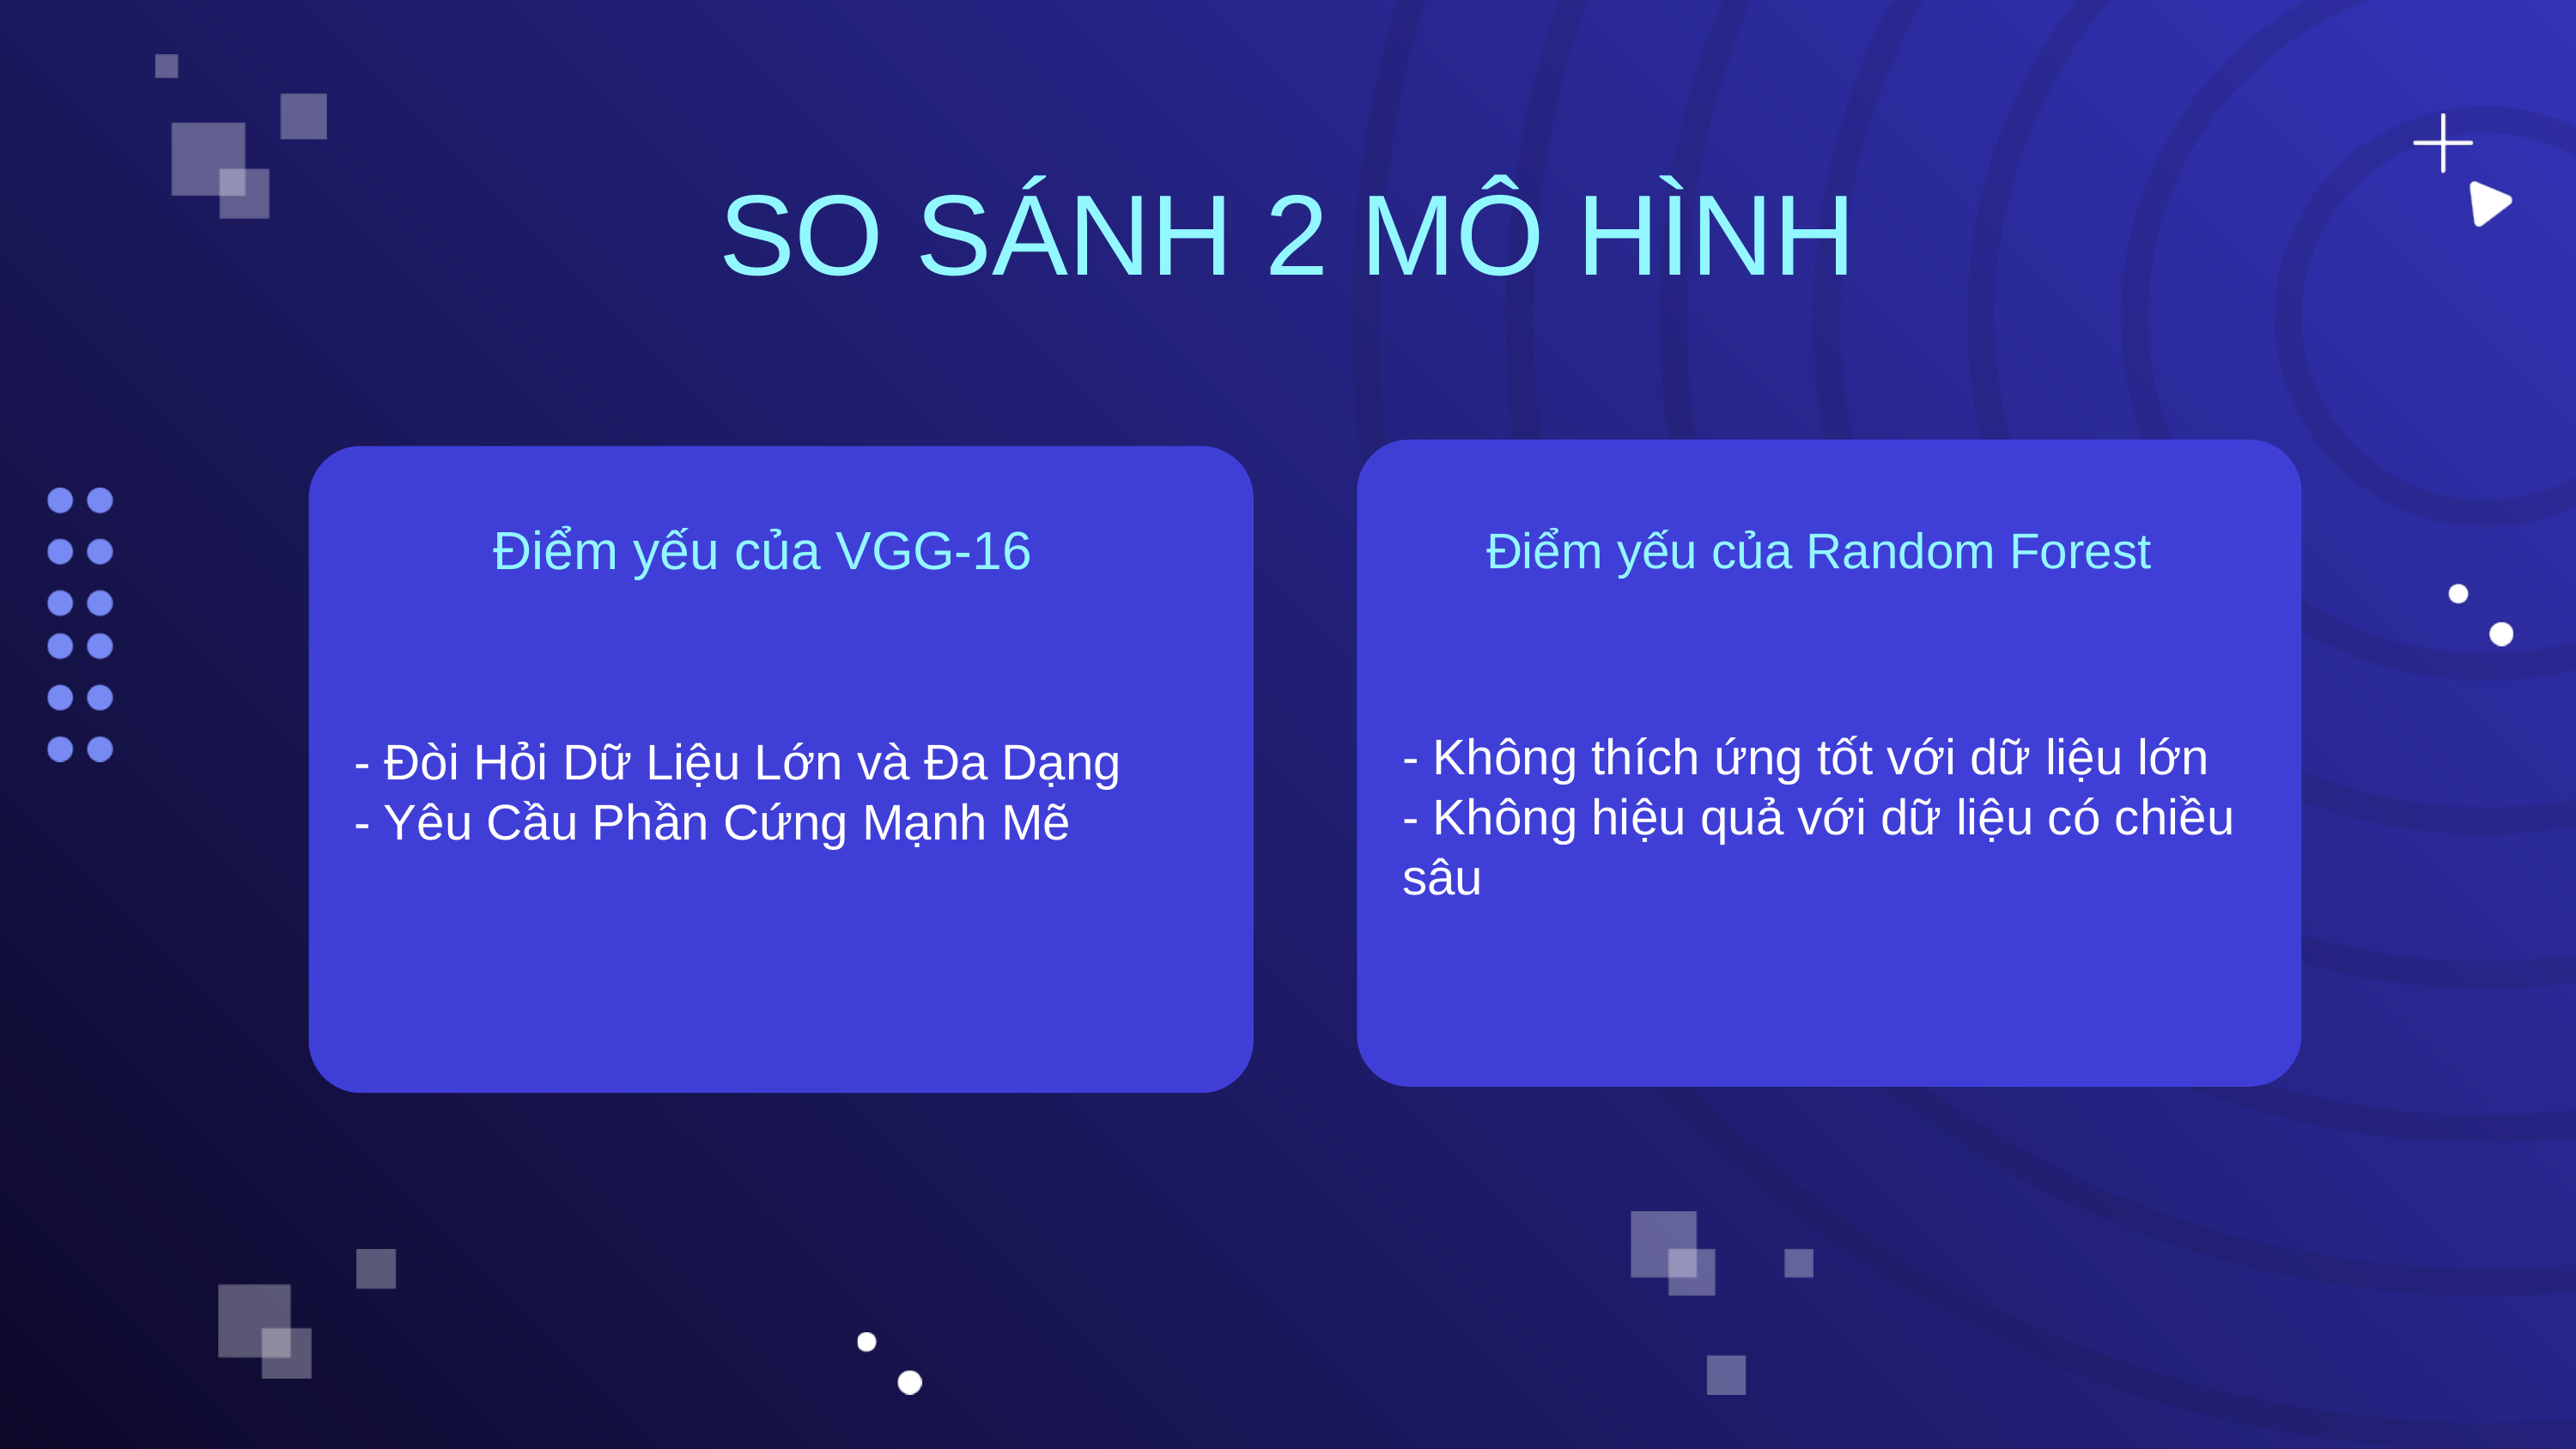

SO SÁNH 2 MÔ HÌNH

Điểm yếu của VGG-16
Điểm yếu của Random Forest

- Không thích ứng tốt với dữ liệu lớn
- Không hiệu quả với dữ liệu có chiều sâu
- Đòi Hỏi Dữ Liệu Lớn và Đa Dạng
- Yêu Cầu Phần Cứng Mạnh Mẽ